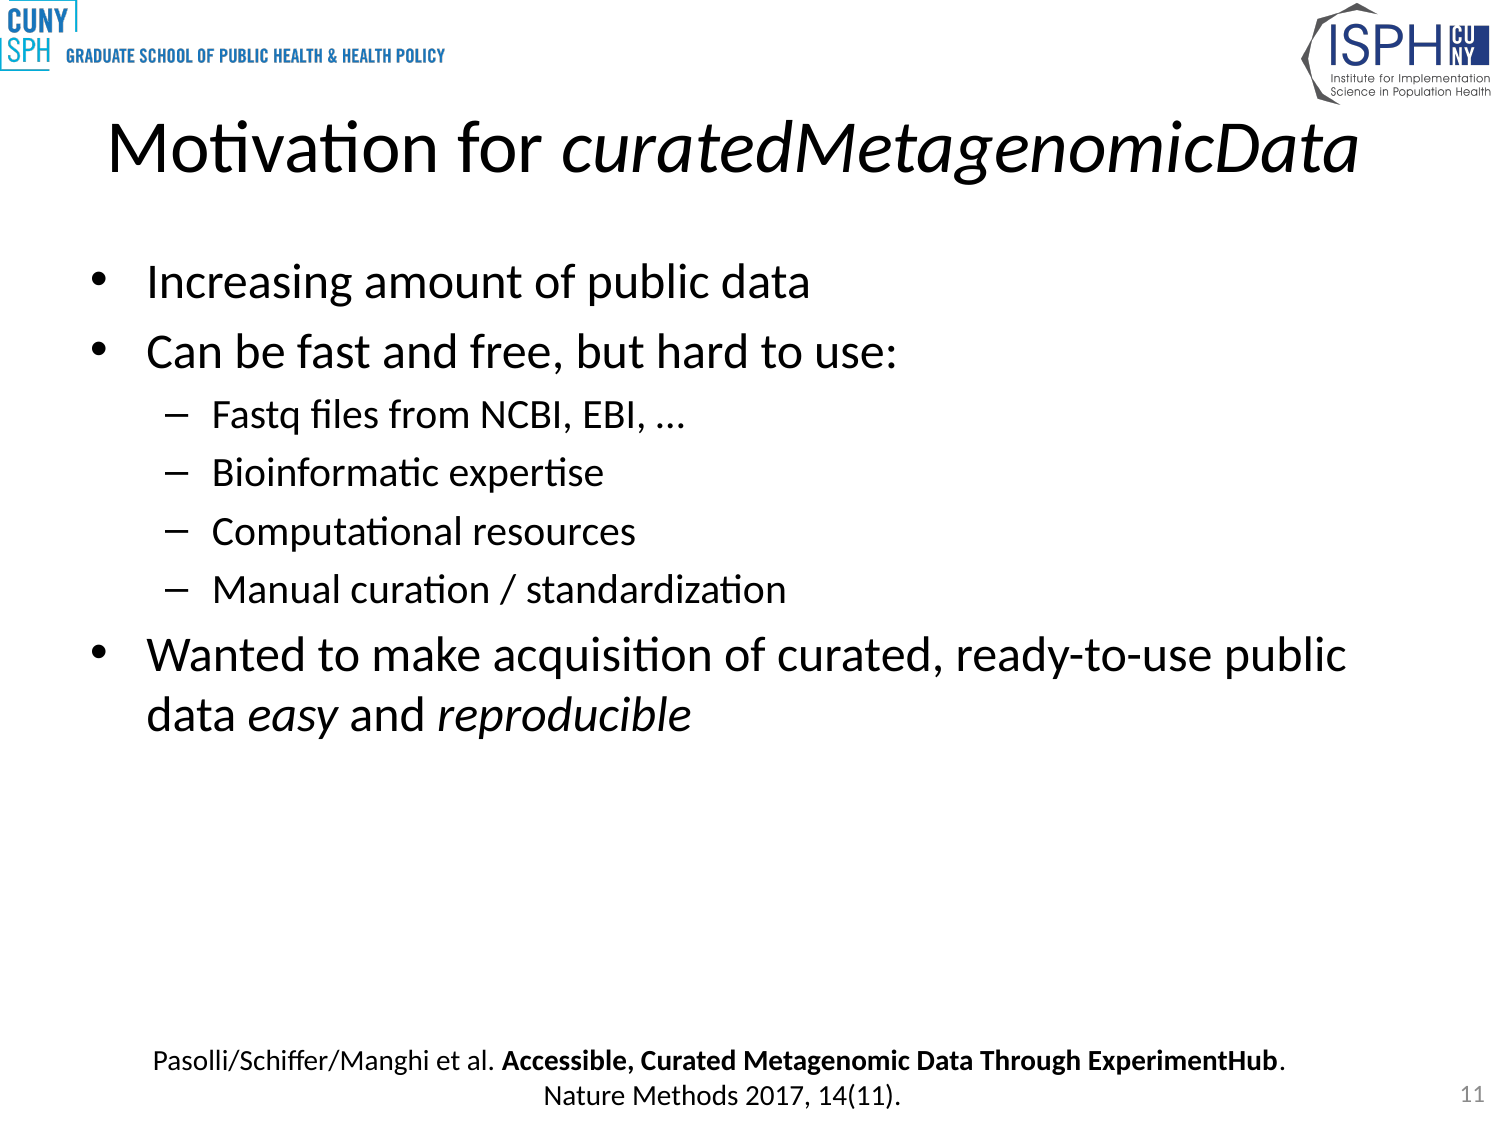

# Motivation for curatedMetagenomicData
Increasing amount of public data
Can be fast and free, but hard to use:
Fastq files from NCBI, EBI, …
Bioinformatic expertise
Computational resources
Manual curation / standardization
Wanted to make acquisition of curated, ready-to-use public data easy and reproducible
Pasolli/Schiffer/Manghi et al. Accessible, Curated Metagenomic Data Through ExperimentHub.
Nature Methods 2017, 14(11).
11